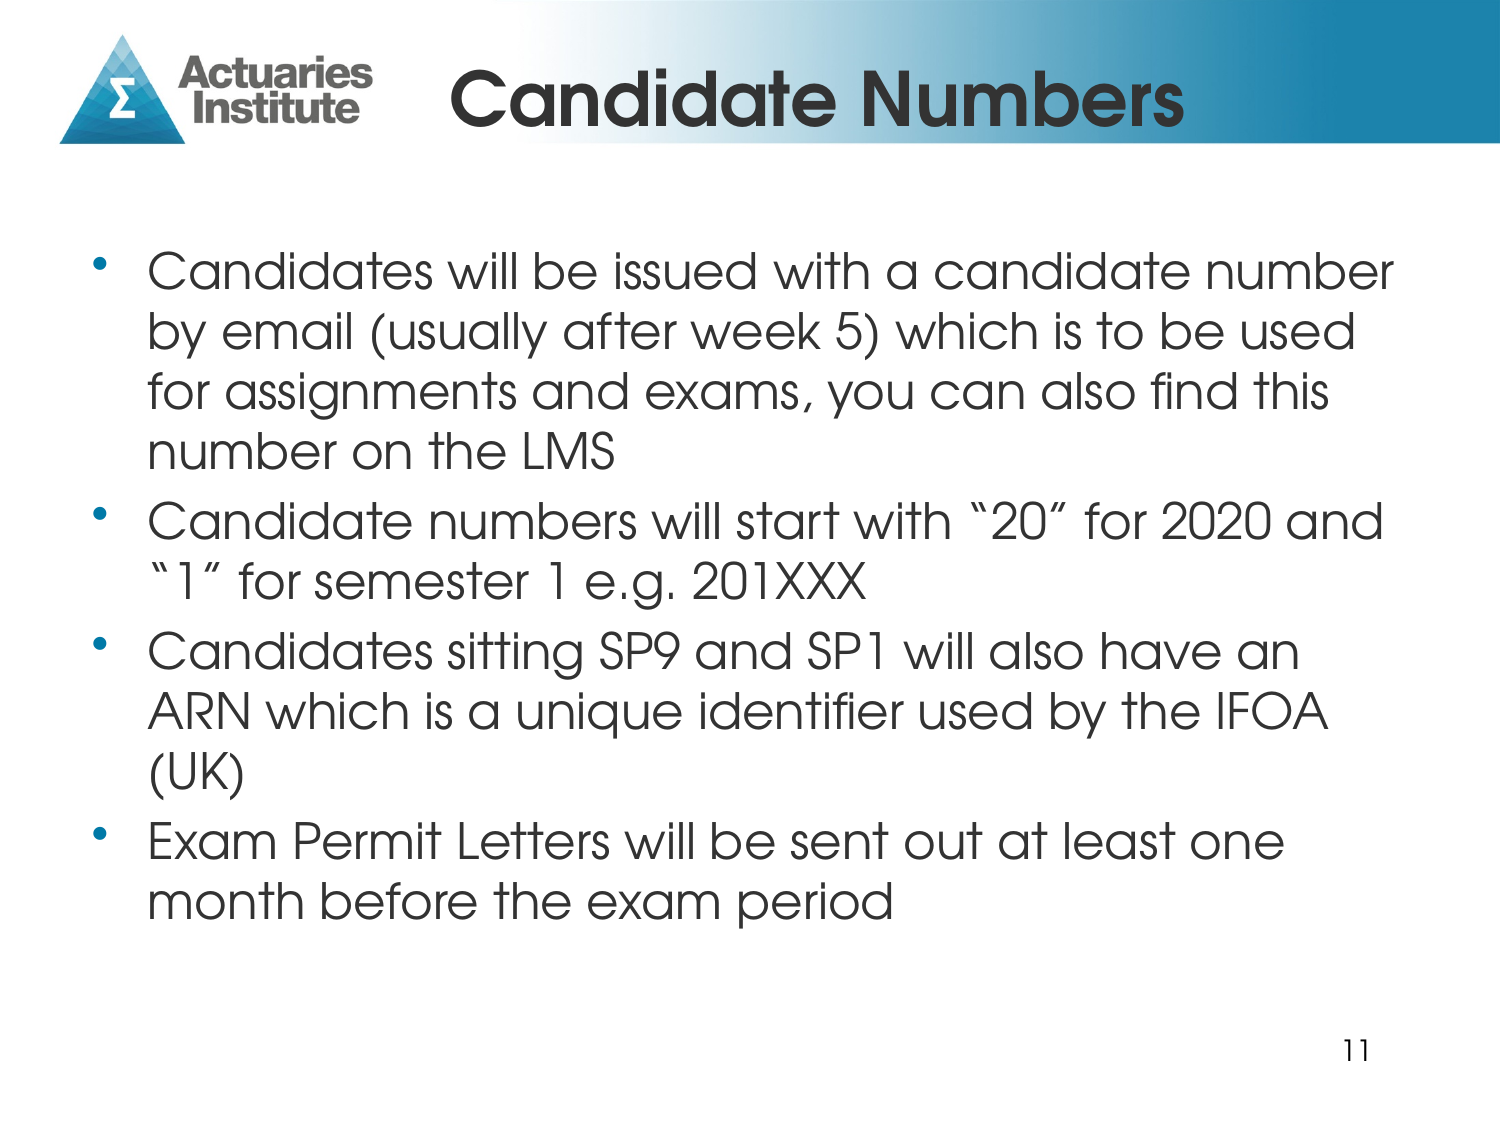

# Candidate Numbers
Candidates will be issued with a candidate number by email (usually after week 5) which is to be used for assignments and exams, you can also find this number on the LMS
Candidate numbers will start with “20” for 2020 and “1” for semester 1 e.g. 201XXX
Candidates sitting SP9 and SP1 will also have an ARN which is a unique identifier used by the IFOA (UK)
Exam Permit Letters will be sent out at least one month before the exam period

11